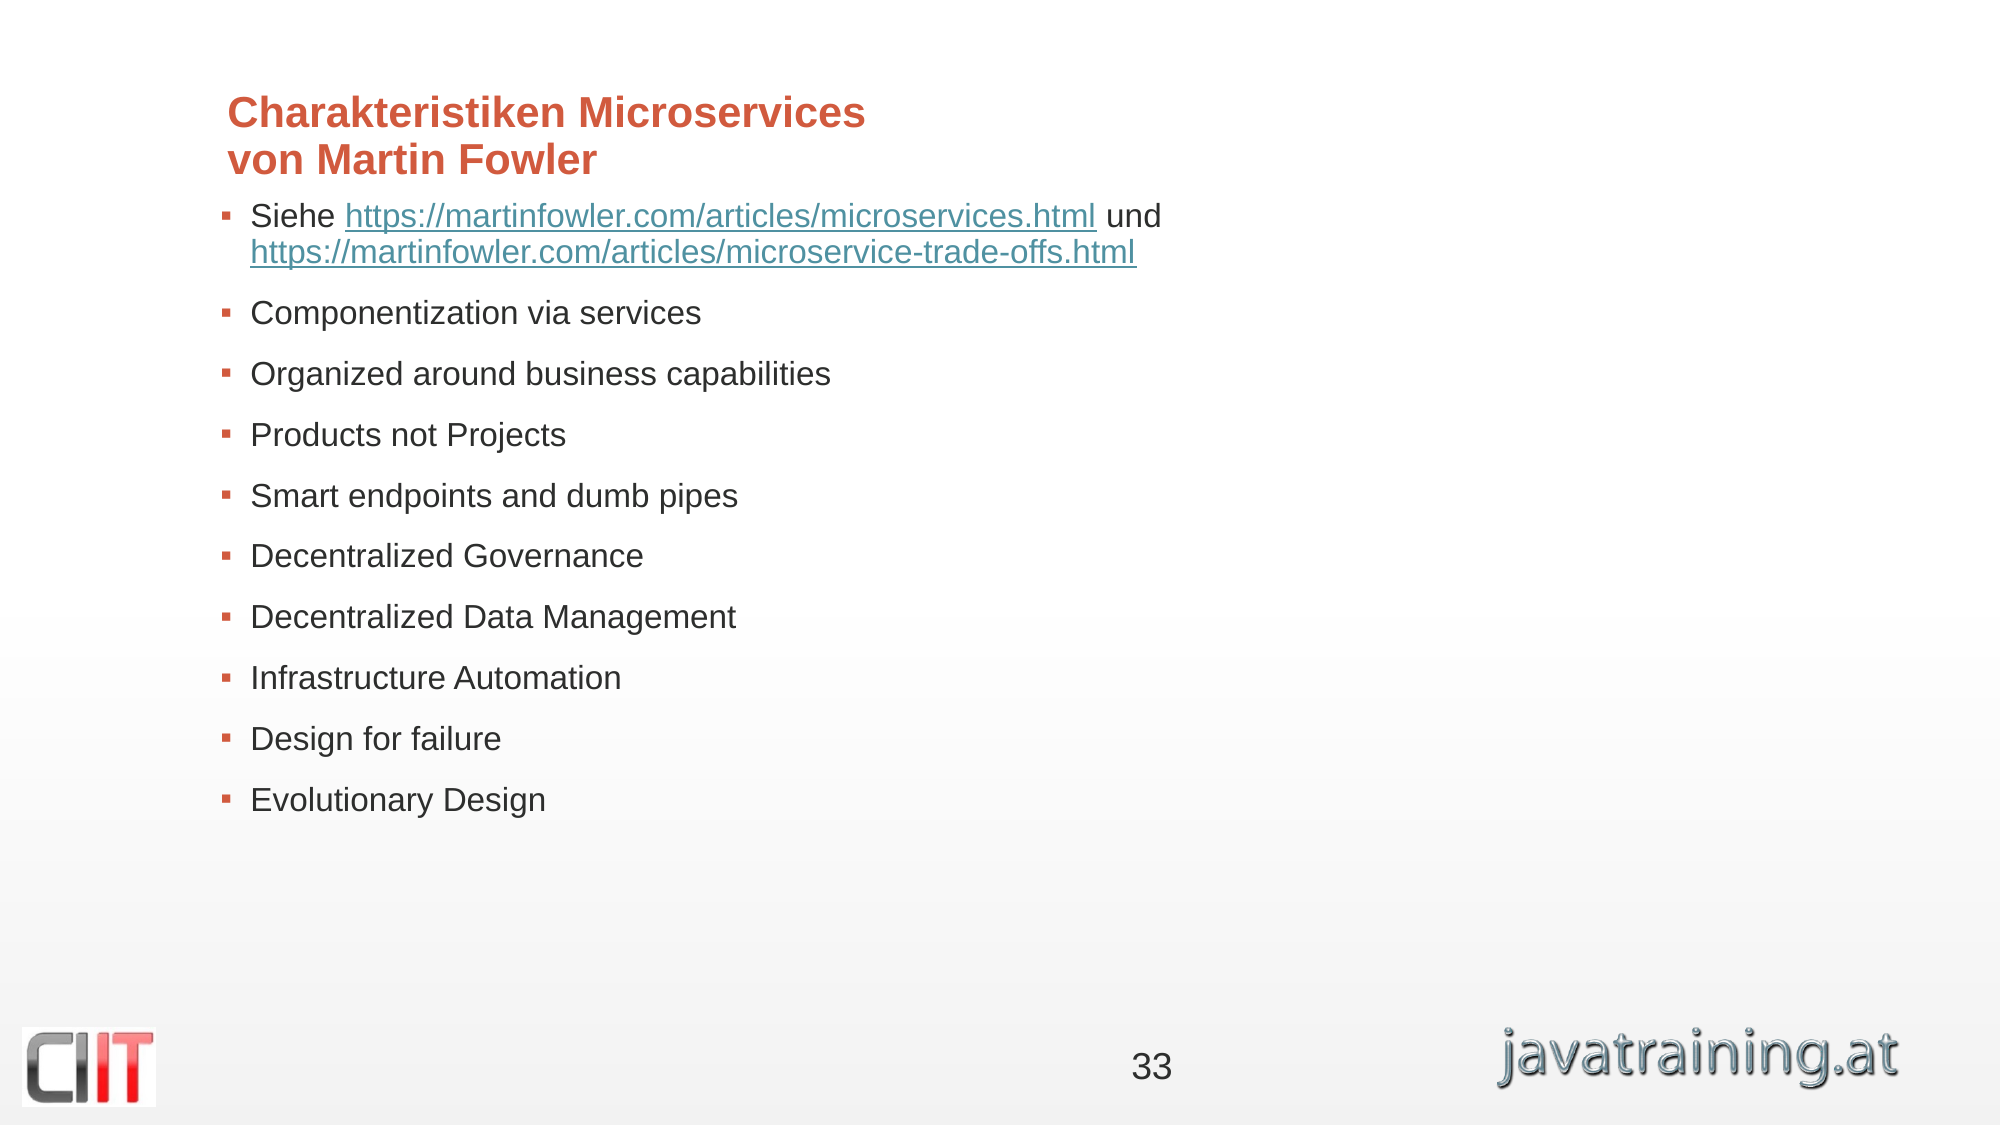

# Charakteristiken Microservices von Martin Fowler
Siehe https://martinfowler.com/articles/microservices.html und
https://martinfowler.com/articles/microservice-trade-offs.html
Componentization via services
Organized around business capabilities
Products not Projects
Smart endpoints and dumb pipes
Decentralized Governance
Decentralized Data Management
Infrastructure Automation
Design for failure
Evolutionary Design

33